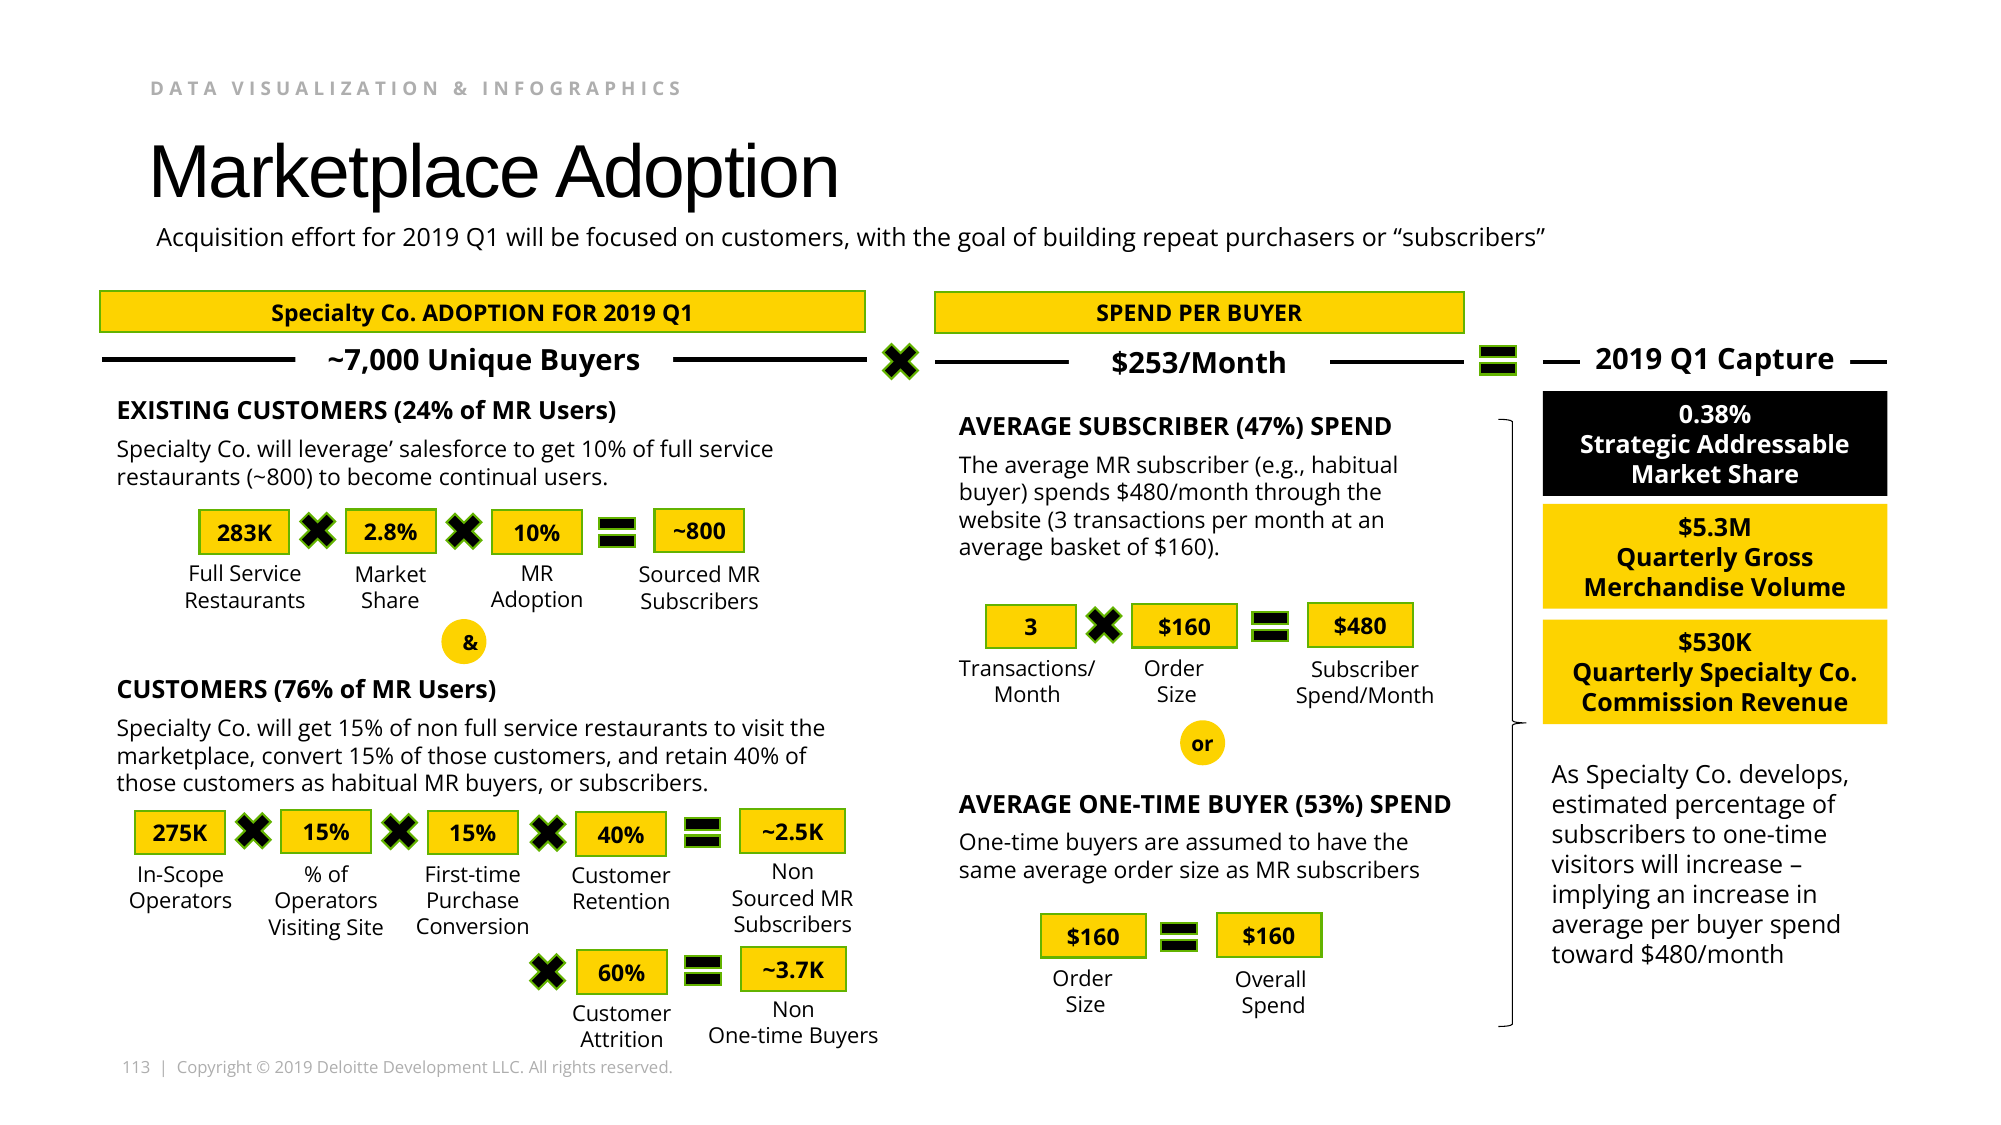

Data Visualization & Infographics
# Marketplace Adoption
 Acquisition effort for 2019 Q1 will be focused on customers, with the goal of building repeat purchasers or “subscribers”
Specialty Co. ADOPTION FOR 2019 Q1
SPEND PER BUYER
2019 Q1 Capture
~7,000 Unique Buyers

$253/Month

EXISTING CUSTOMERS (24% of MR Users)
0.38%
Strategic Addressable Market Share
AVERAGE SUBSCRIBER (47%) SPEND

Specialty Co. will leverage’ salesforce to get 10% of full service restaurants (~800) to become continual users.
The average MR subscriber (e.g., habitual buyer) spends $480/month through the website (3 transactions per month at an average basket of $160).
$5.3M
Quarterly Gross Merchandise Volume

~800
2.8%
283K
10%
MR Adoption
Full Service Restaurants
Market Share
Sourced MR Subscribers

$480
$160
3
&
$530K
Quarterly Specialty Co. Commission Revenue
Transactions/Month
Order
Size
Subscriber Spend/Month
CUSTOMERS (76% of MR Users)
Specialty Co. will get 15% of non full service restaurants to visit the marketplace, convert 15% of those customers, and retain 40% of those customers as habitual MR buyers, or subscribers.

or
As Specialty Co. develops, estimated percentage of subscribers to one-time visitors will increase – implying an increase in average per buyer spend toward $480/month
AVERAGE ONE-TIME BUYER (53%) SPEND

~2.5K
15%
275K
15%
40%
One-time buyers are assumed to have the same average order size as MR subscribers
Non
Sourced MR Subscribers
First-time Purchase Conversion
In-Scope Operators
% of Operators Visiting Site
Customer Retention

$160
$160

~3.7K
60%
Order
Size
Overall
Spend
Non
One-time Buyers
Customer Attrition